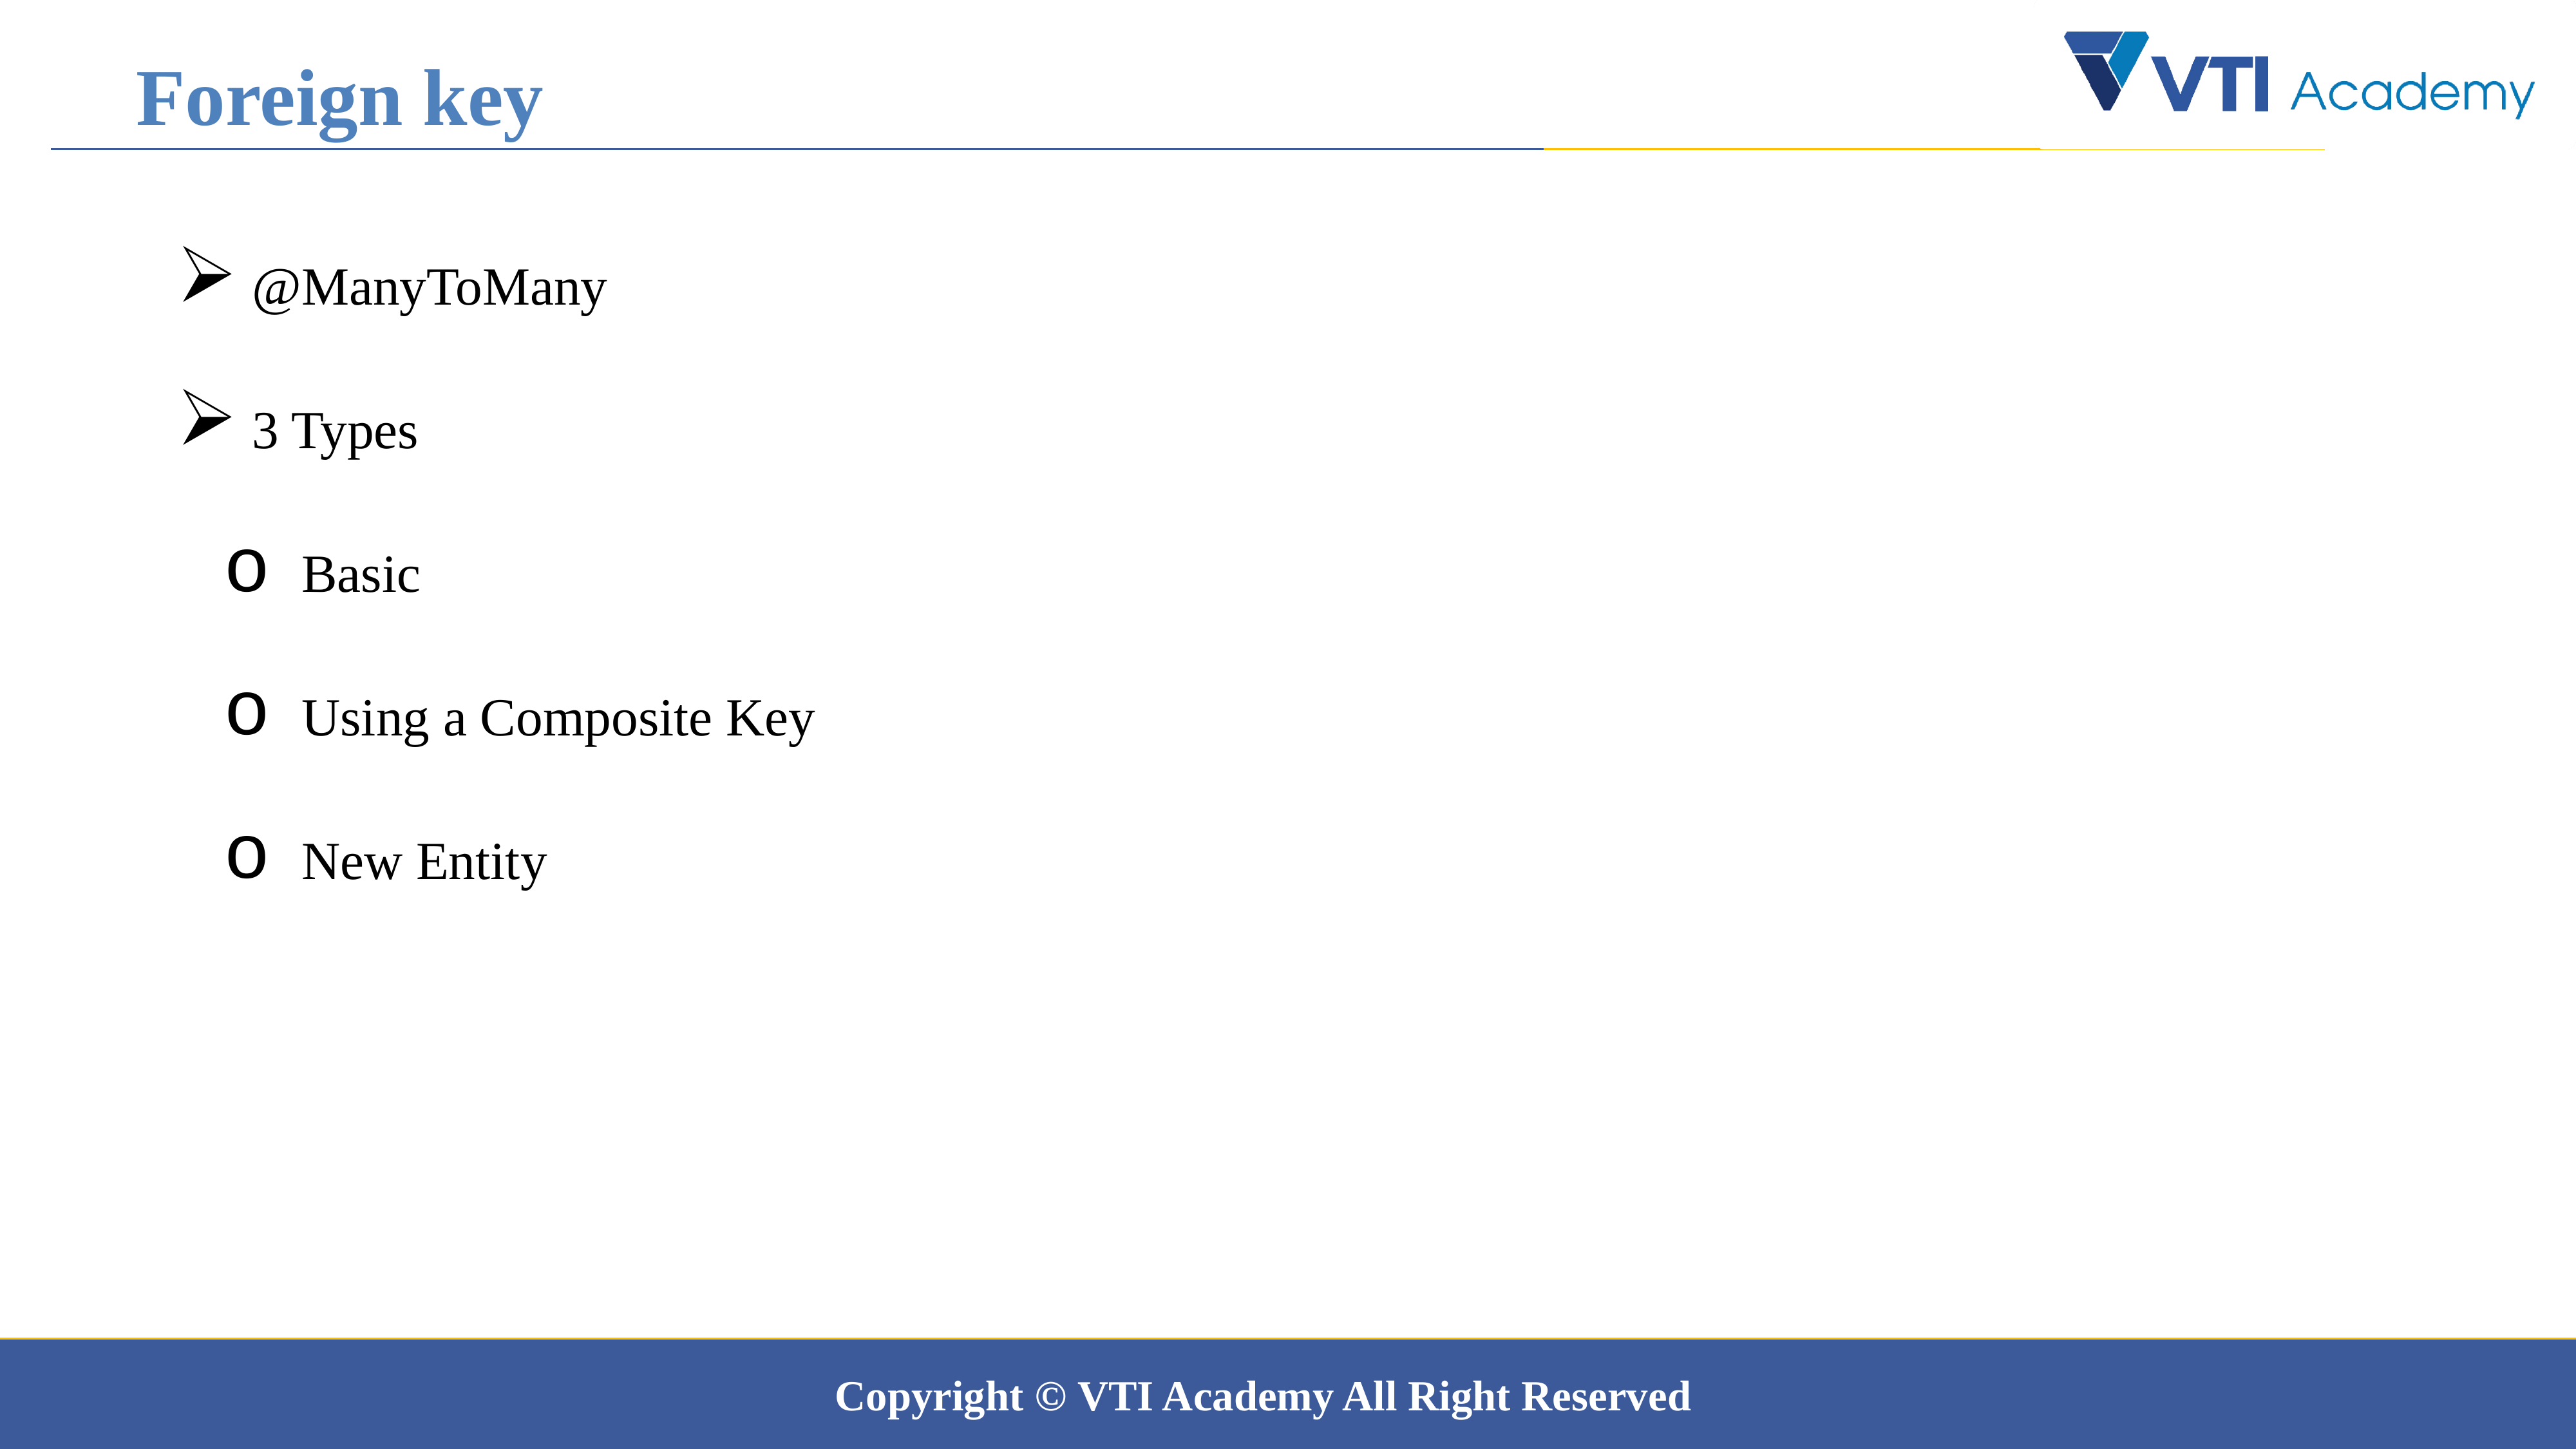

Foreign key
 @ManyToMany
 3 Types
 Basic
 Using a Composite Key
 New Entity